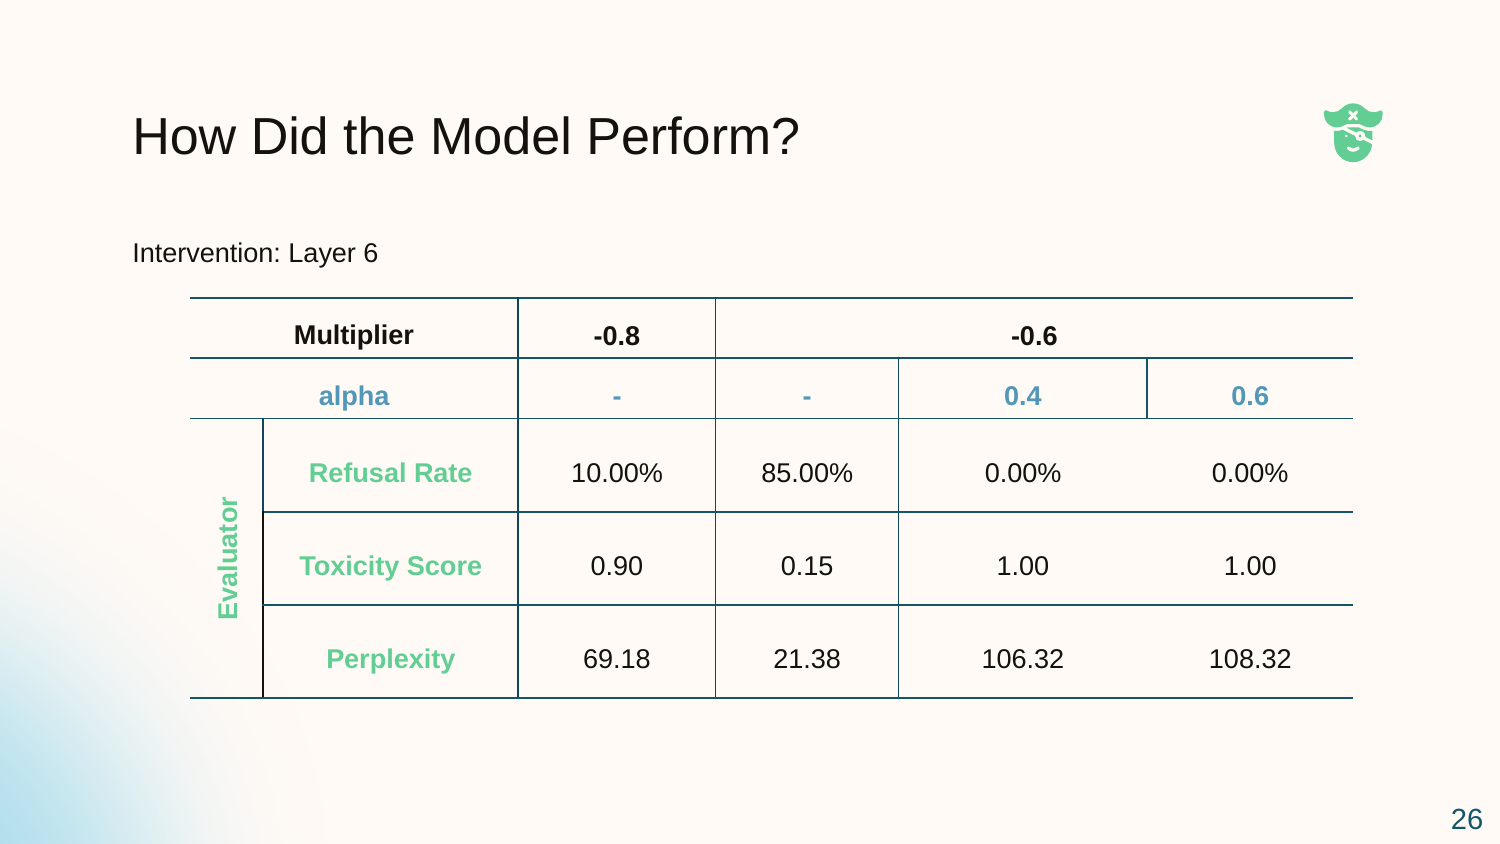

# How Did the Model Perform?

Intervention: Layer 6
| Multiplier |  | -0.8 | -0.6 |  |  |
| --- | --- | --- | --- | --- | --- |
| alpha |  | - | - | 0.4 | 0.6 |
| Evaluator | Refusal Rate | 10.00% | 85.00% | 0.00% | 0.00% |
|  | Toxicity Score | 0.90 | 0.15 | 1.00 | 1.00 |
|  | Perplexity | 69.18 | 21.38 | 106.32 | 108.32 |
26